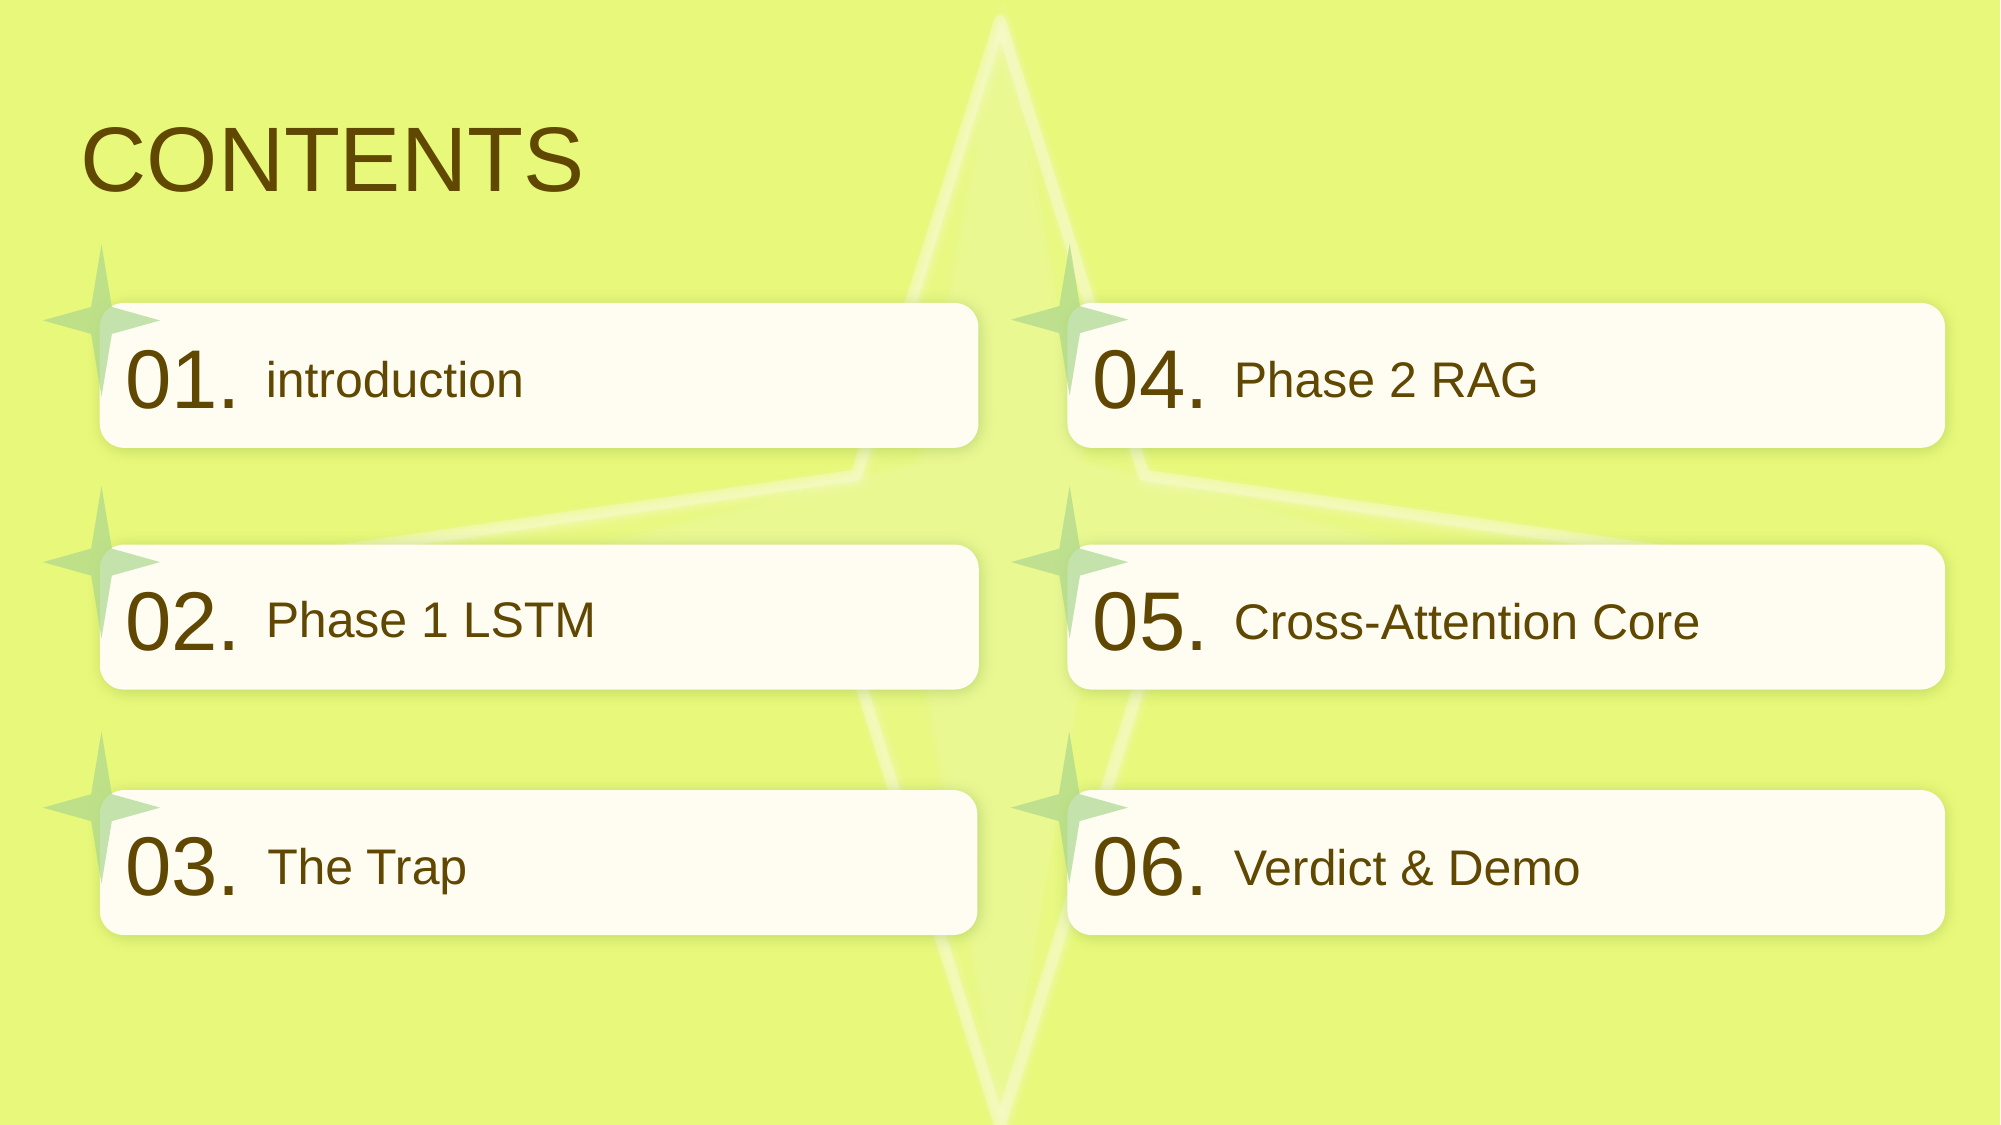

CONTENTS

01.
04.
introduction
Phase 2 RAG

02.
05.
Phase 1 LSTM
Cross-Attention Core

03.
06.
Verdict & Demo
The Trap